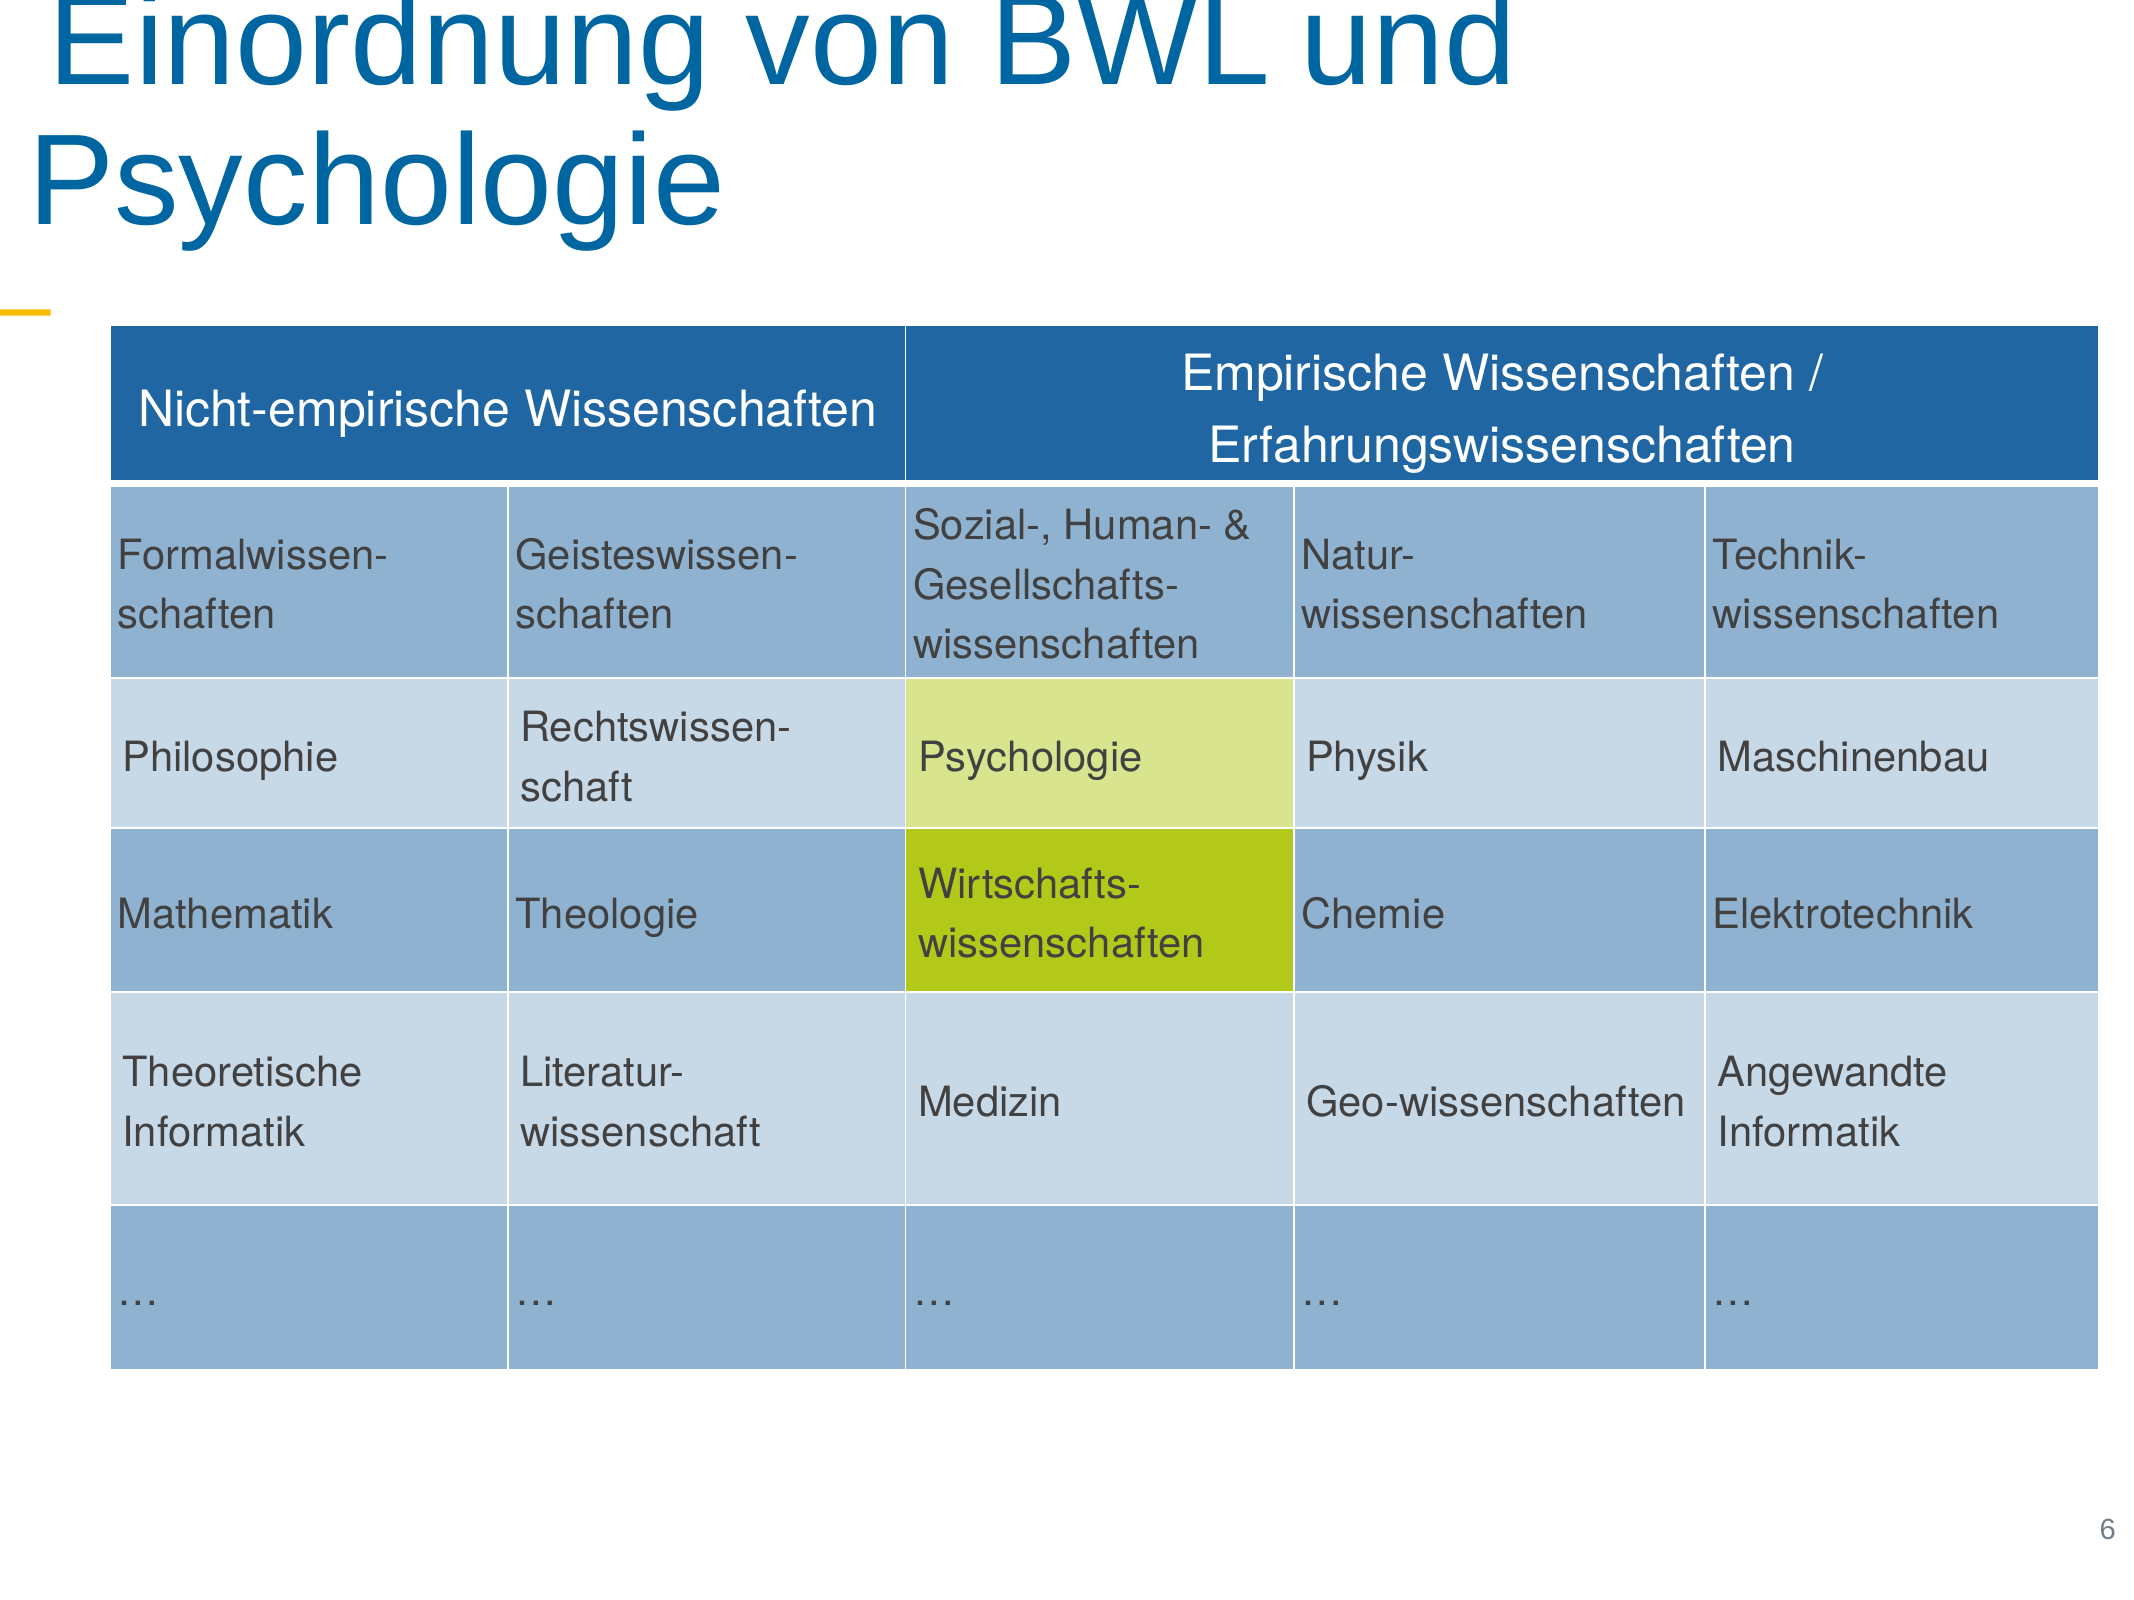

Einordnung von BWL und Psychologie
| Nicht-empirische Wissenschaften |  | Empirische Wissenschaften / Erfahrungswissenschaften |  |  |
| --- | --- | --- | --- | --- |
| Formalwissen-schaften | Geisteswissen-schaften | Sozial-, Human- & Gesellschafts-wissenschaften | Natur-wissenschaften | Technik-wissenschaften |
| Philosophie | Rechtswissen-schaft | Psychologie | Physik | Maschinenbau |
| Mathematik | Theologie | Wirtschafts-wissenschaften | Chemie | Elektrotechnik |
| Theoretische Informatik | Literatur-wissenschaft | Medizin | Geo-wissenschaften | Angewandte Informatik |
| … | … | … | … | … |
6